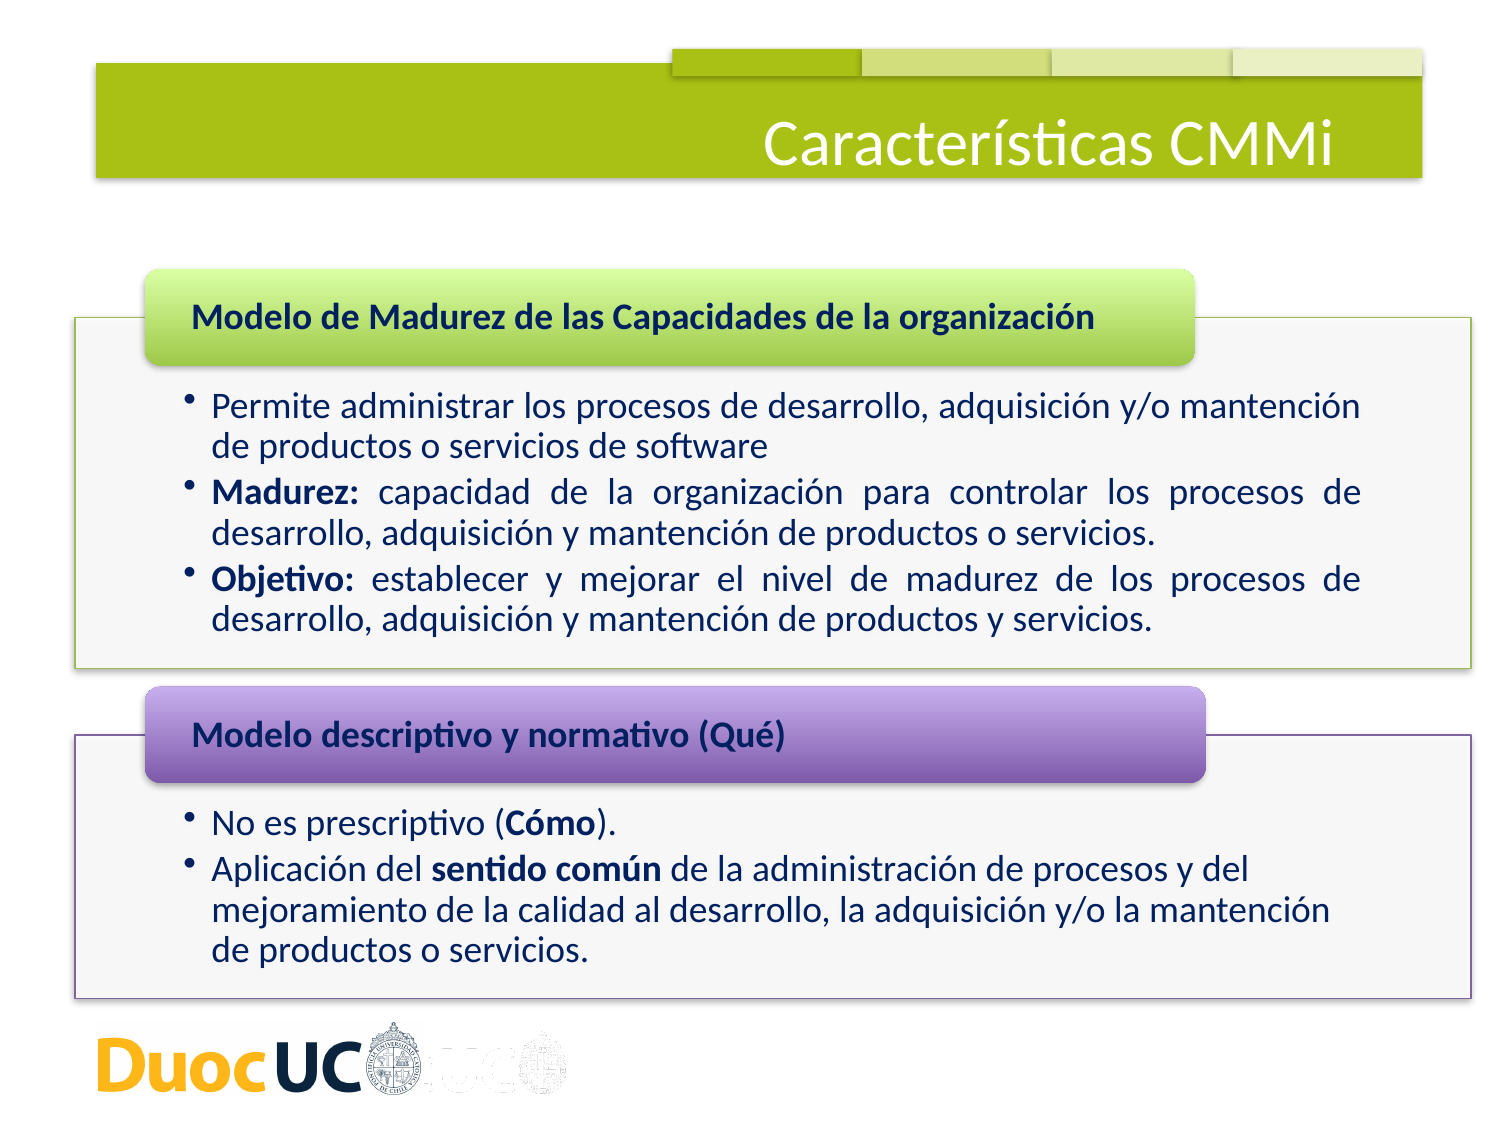

Características CMMi
Permite administrar los procesos de desarrollo, adquisición y/o mantención de productos o servicios de software
Madurez: capacidad de la organización para controlar los procesos de desarrollo, adquisición y mantención de productos o servicios.
Objetivo: establecer y mejorar el nivel de madurez de los procesos de desarrollo, adquisición y mantención de productos y servicios.
Modelo de Madurez de las Capacidades de la organización
No es prescriptivo (Cómo).
Aplicación del sentido común de la administración de procesos y del mejoramiento de la calidad al desarrollo, la adquisición y/o la mantención de productos o servicios.
Modelo descriptivo y normativo (Qué)